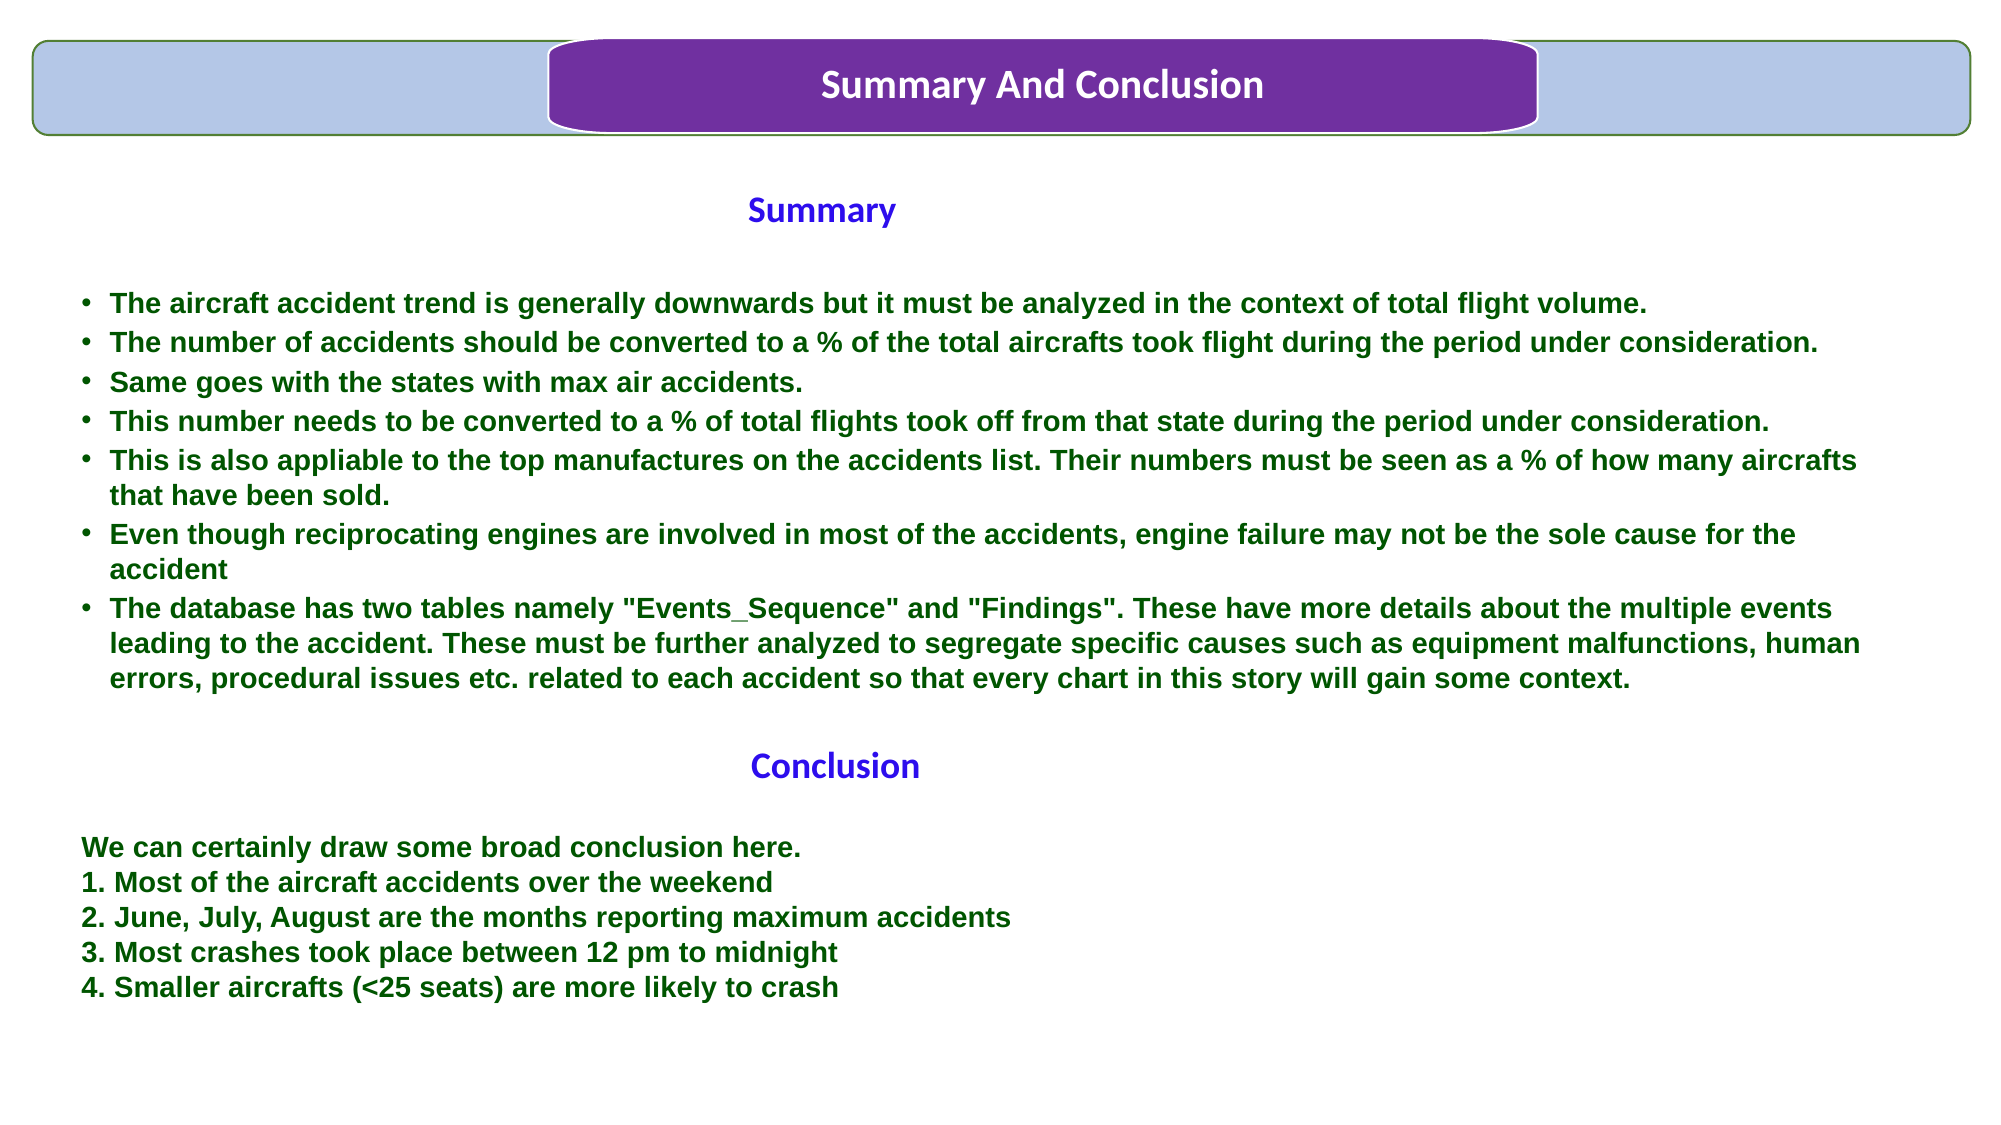

Summary And Conclusion
Summary
The aircraft accident trend is generally downwards but it must be analyzed in the context of total flight volume.
The number of accidents should be converted to a % of the total aircrafts took flight during the period under consideration.
Same goes with the states with max air accidents.
This number needs to be converted to a % of total flights took off from that state during the period under consideration.
This is also appliable to the top manufactures on the accidents list. Their numbers must be seen as a % of how many aircrafts that have been sold.
Even though reciprocating engines are involved in most of the accidents, engine failure may not be the sole cause for the accident
The database has two tables namely "Events_Sequence" and "Findings". These have more details about the multiple events leading to the accident. These must be further analyzed to segregate specific causes such as equipment malfunctions, human errors, procedural issues etc. related to each accident so that every chart in this story will gain some context.
Conclusion
We can certainly draw some broad conclusion here.
1. Most of the aircraft accidents over the weekend
2. June, July, August are the months reporting maximum accidents
3. Most crashes took place between 12 pm to midnight
4. Smaller aircrafts (<25 seats) are more likely to crash